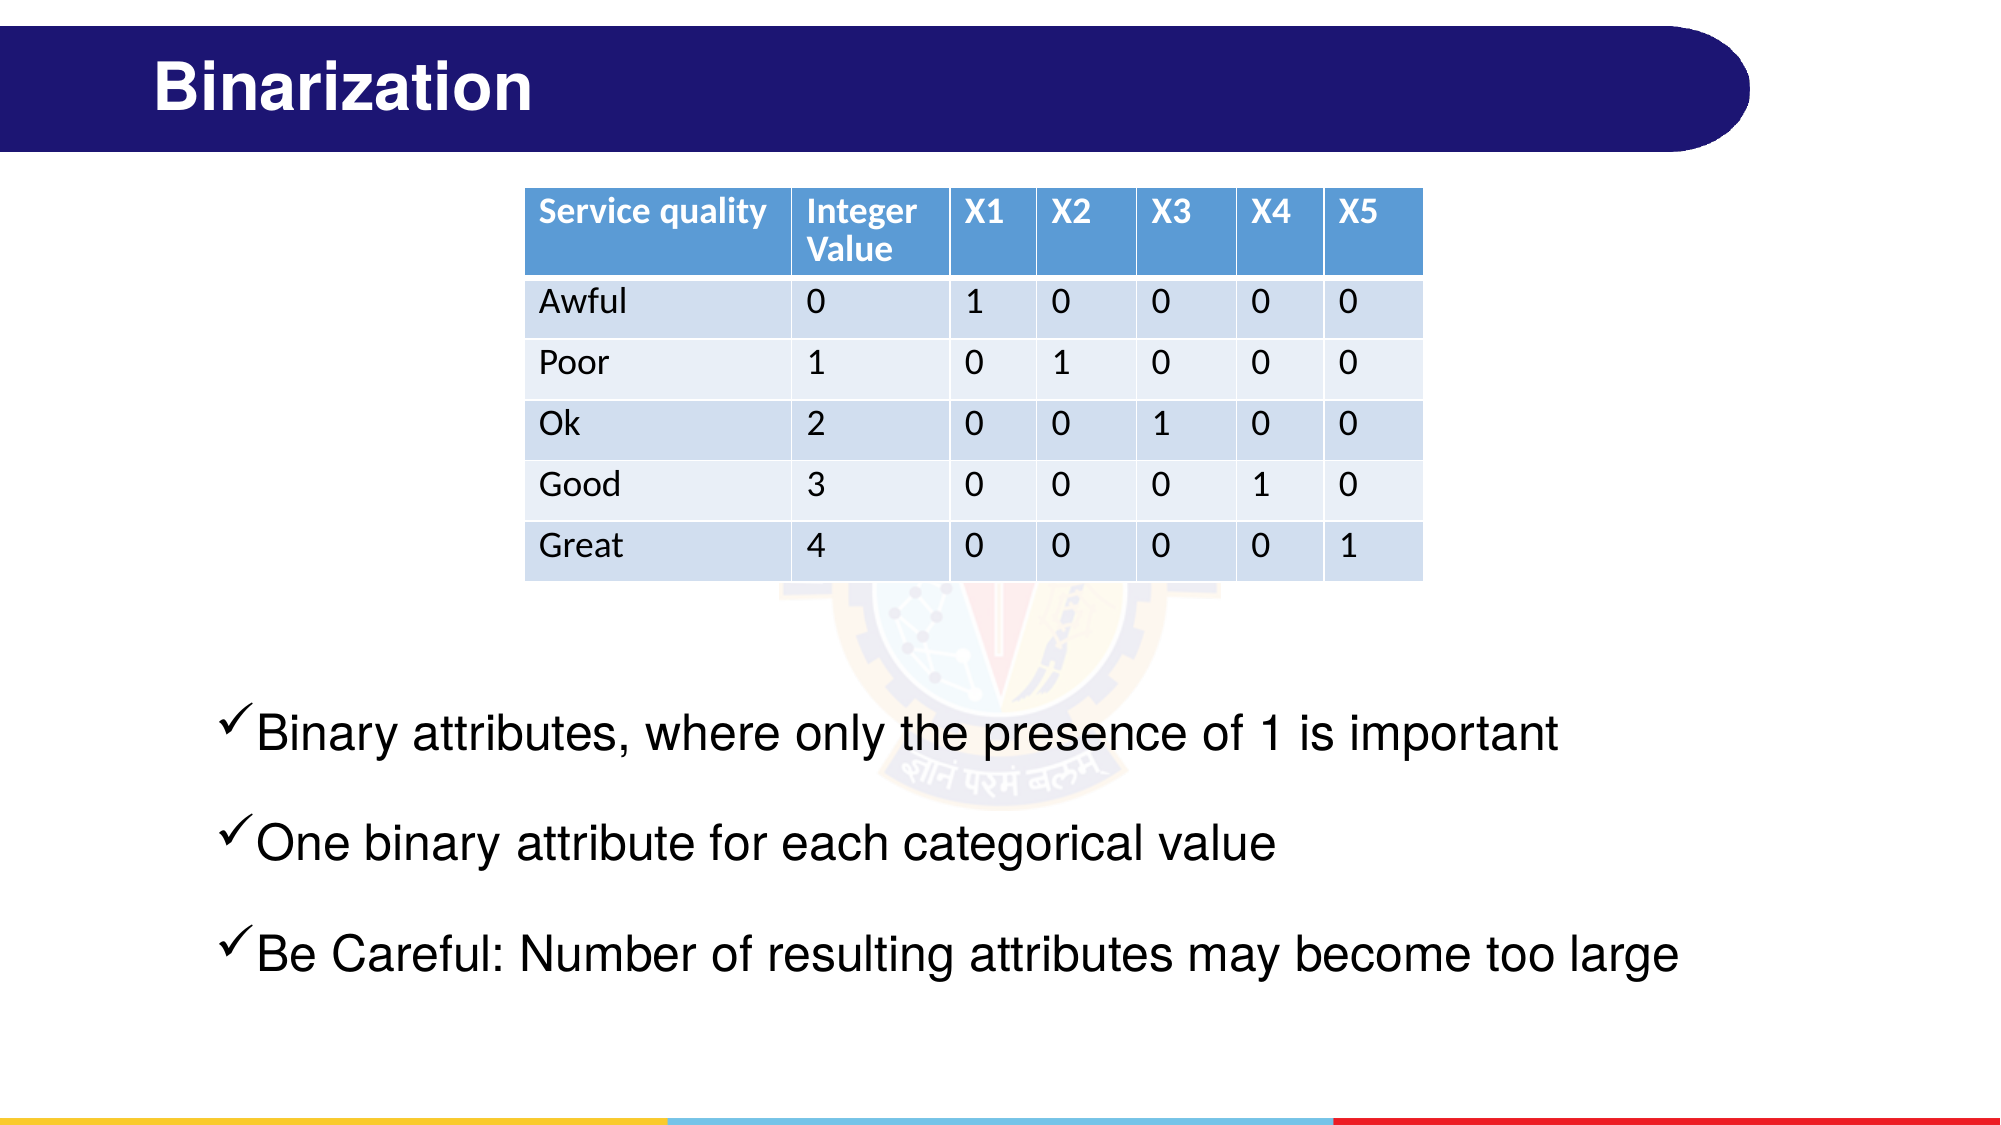

# Binarization
| Service quality | Integer Value | X1 | X2 | X3 | X4 | X5 |
| --- | --- | --- | --- | --- | --- | --- |
| Awful | 0 | 1 | 0 | 0 | 0 | 0 |
| Poor | 1 | 0 | 1 | 0 | 0 | 0 |
| Ok | 2 | 0 | 0 | 1 | 0 | 0 |
| Good | 3 | 0 | 0 | 0 | 1 | 0 |
| Great | 4 | 0 | 0 | 0 | 0 | 1 |
Binary attributes, where only the presence of 1 is important
One binary attribute for each categorical value
Be Careful: Number of resulting attributes may become too large